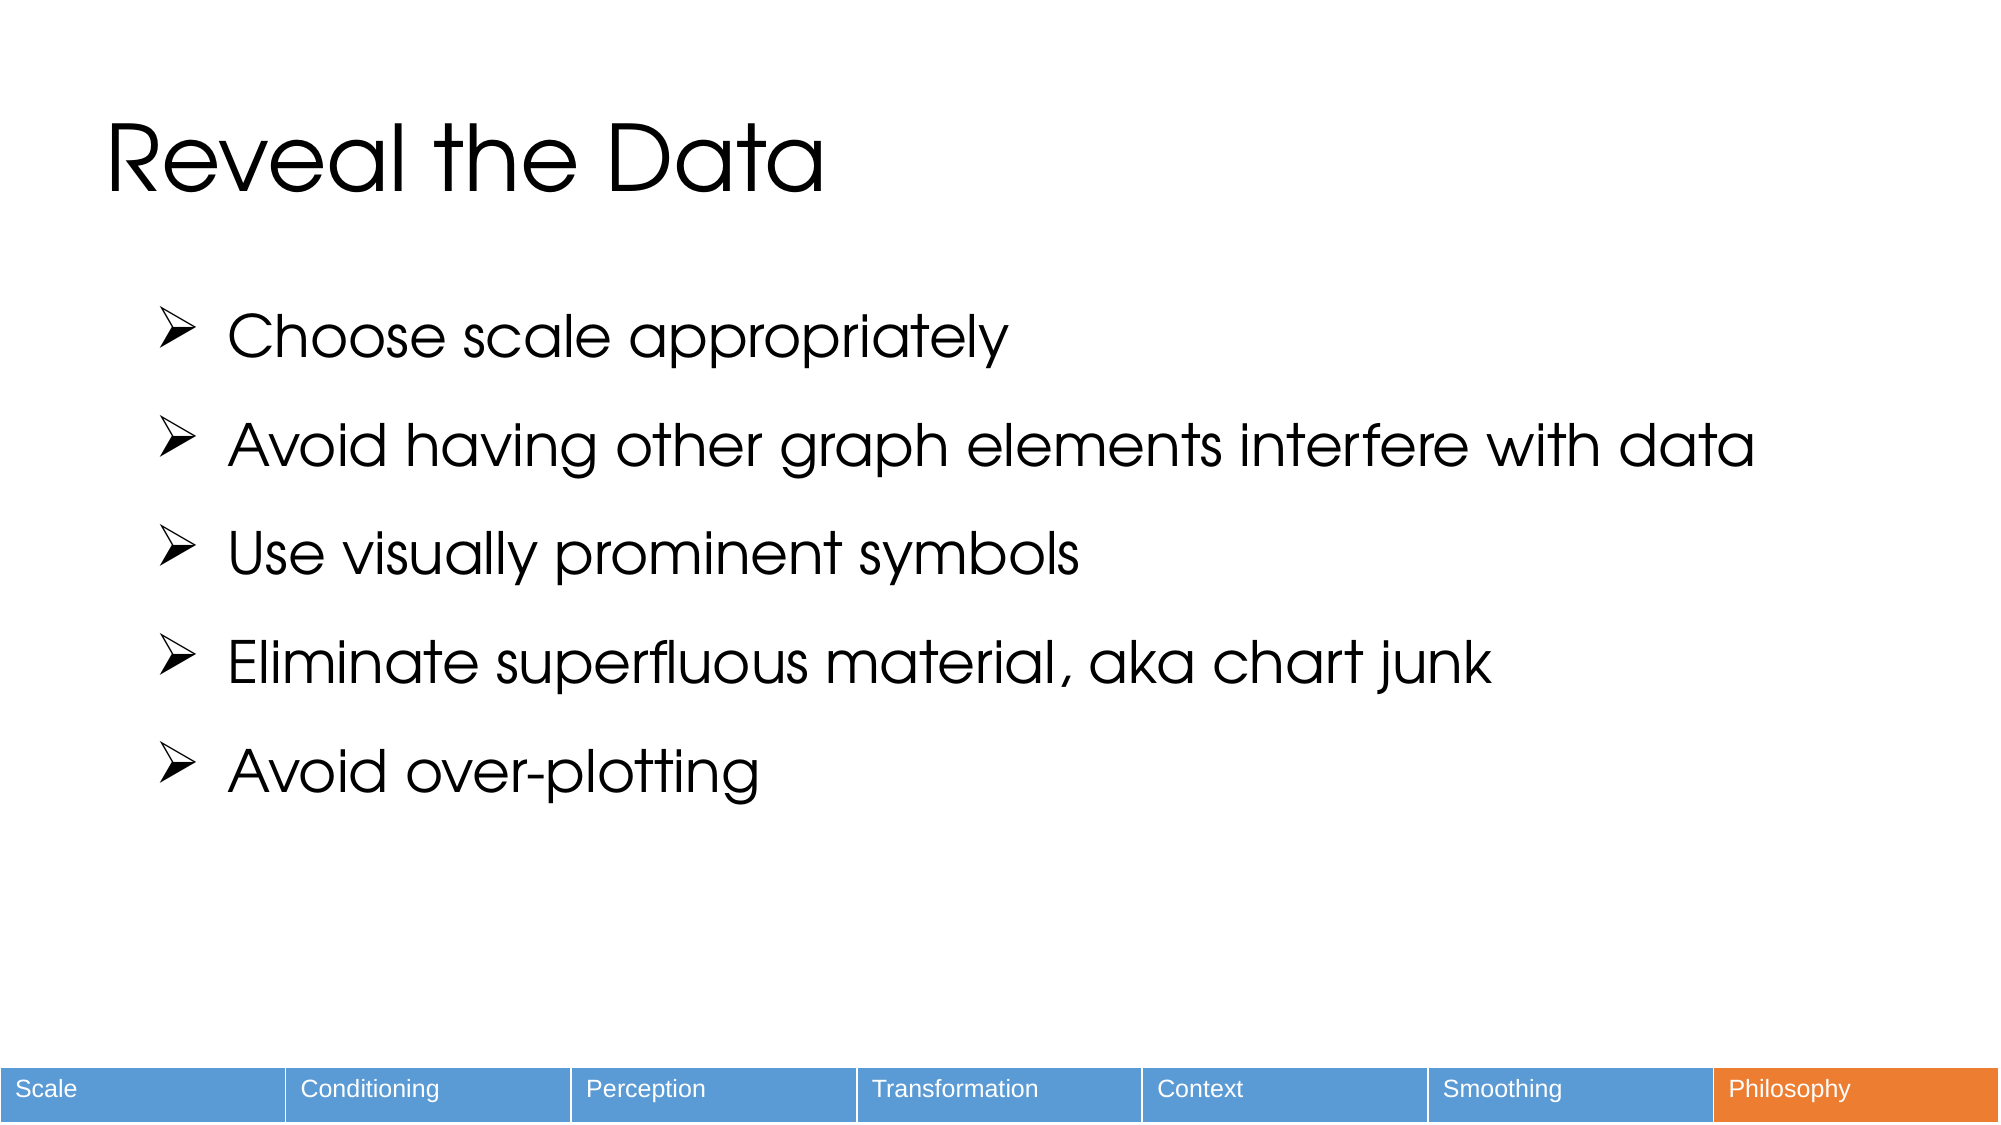

# Reveal the Data
Choose scale appropriately
Avoid having other graph elements interfere with data
Use visually prominent symbols
Eliminate superfluous material, aka chart junk
Avoid over-plotting

| Scale | Conditioning | Perception | Transformation | Context | Smoothing | Philosophy |
| --- | --- | --- | --- | --- | --- | --- |